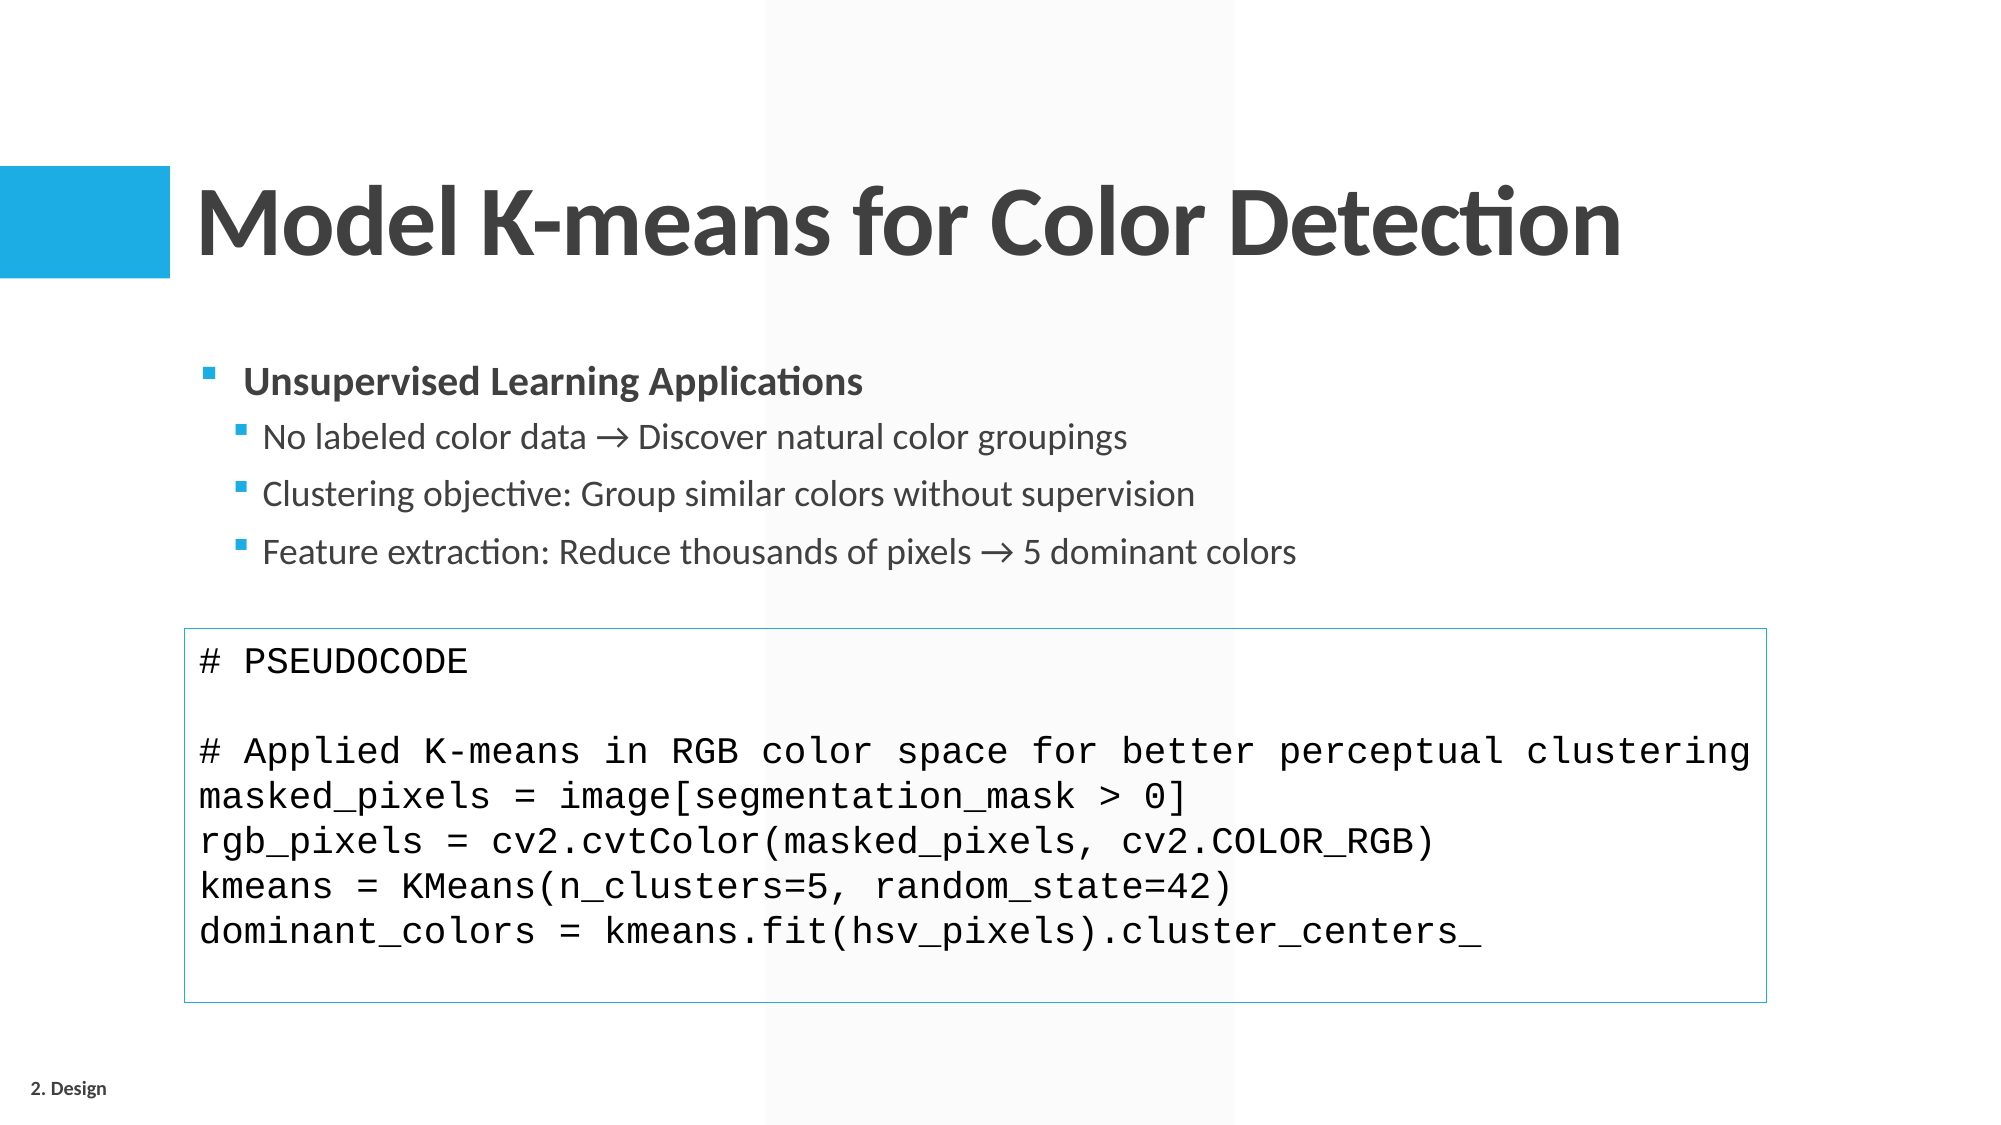

# Model K-means for Color Detection
Unsupervised Learning Applications
No labeled color data → Discover natural color groupings
Clustering objective: Group similar colors without supervision
Feature extraction: Reduce thousands of pixels → 5 dominant colors
# PSEUDOCODE

# Applied K-means in RGB color space for better perceptual clustering
masked_pixels = image[segmentation_mask > 0]
rgb_pixels = cv2.cvtColor(masked_pixels, cv2.COLOR_RGB)
kmeans = KMeans(n_clusters=5, random_state=42)
dominant_colors = kmeans.fit(hsv_pixels).cluster_centers_

  2. Design